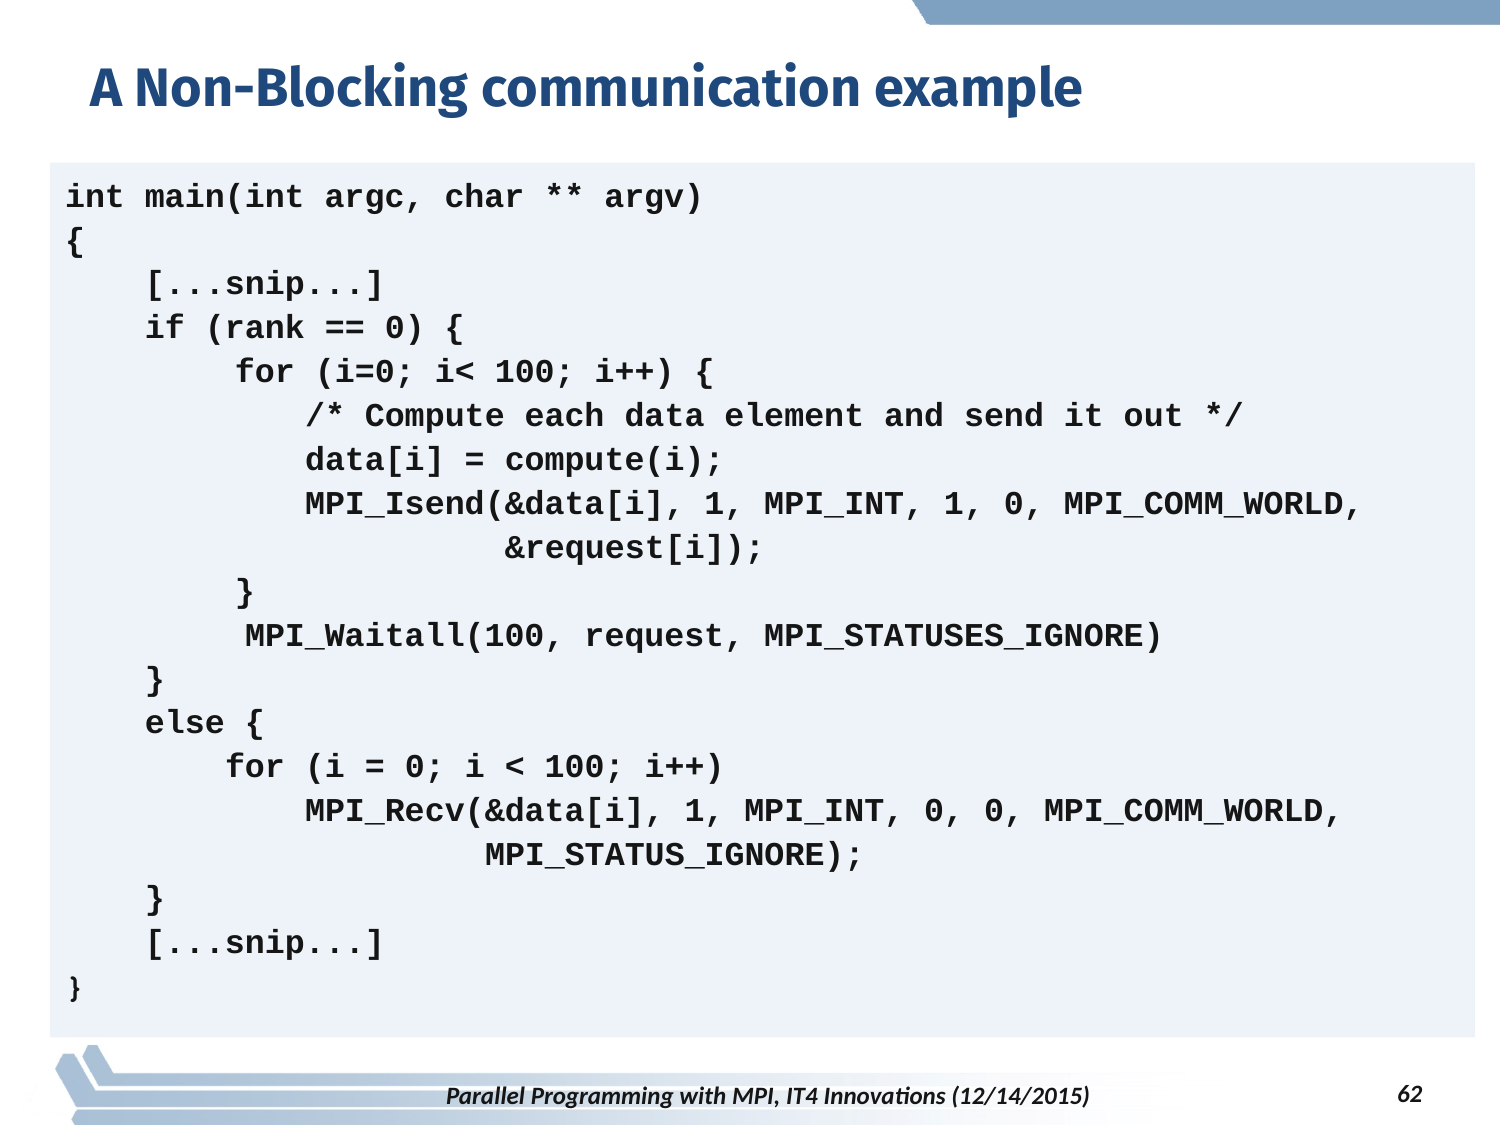

# A Non-Blocking communication example
int main(int argc, char ** argv)
{
    [...snip...]
    if (rank == 0) {
	 for (i=0; i< 100; i++) {
            /* Compute each data element and send it out */
            data[i] = compute(i);
            MPI_Isend(&data[i], 1, MPI_INT, 1, 0, MPI_COMM_WORLD,
                      &request[i]);
	 }
         MPI_Waitall(100, request, MPI_STATUSES_IGNORE)
    }
    else {
        for (i = 0; i < 100; i++)
            MPI_Recv(&data[i], 1, MPI_INT, 0, 0, MPI_COMM_WORLD,
                     MPI_STATUS_IGNORE);
    }
    [...snip...]
}
62
Parallel Programming with MPI, IT4 Innovations (12/14/2015)